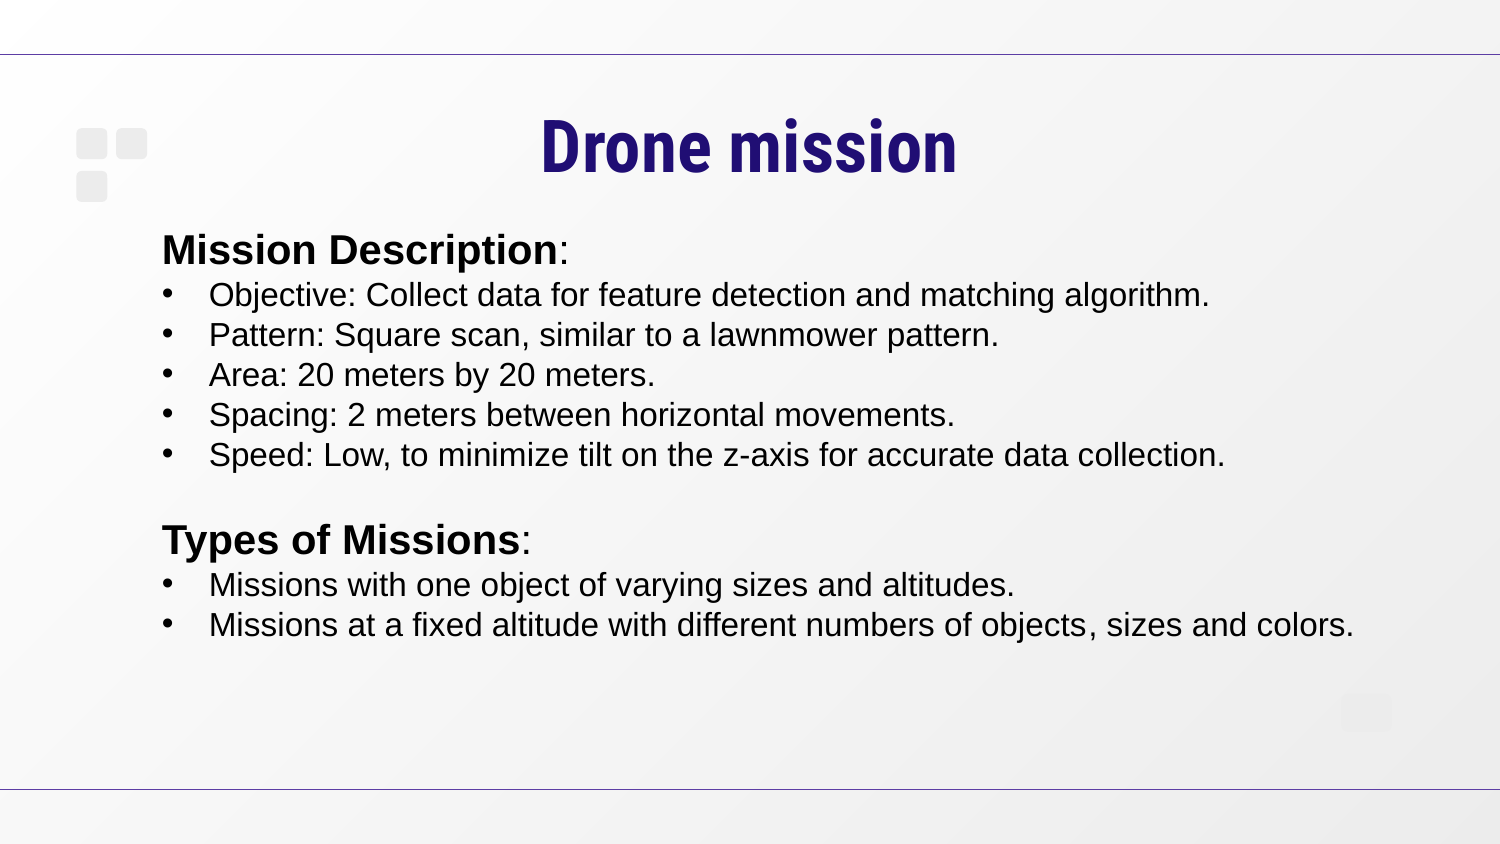

# Drone mission

Mission Description:
Objective: Collect data for feature detection and matching algorithm.
Pattern: Square scan, similar to a lawnmower pattern.
Area: 20 meters by 20 meters.
Spacing: 2 meters between horizontal movements.
Speed: Low, to minimize tilt on the z-axis for accurate data collection.

Types of Missions:
Missions with one object of varying sizes and altitudes.
Missions at a fixed altitude with different numbers of objects, sizes and colors.